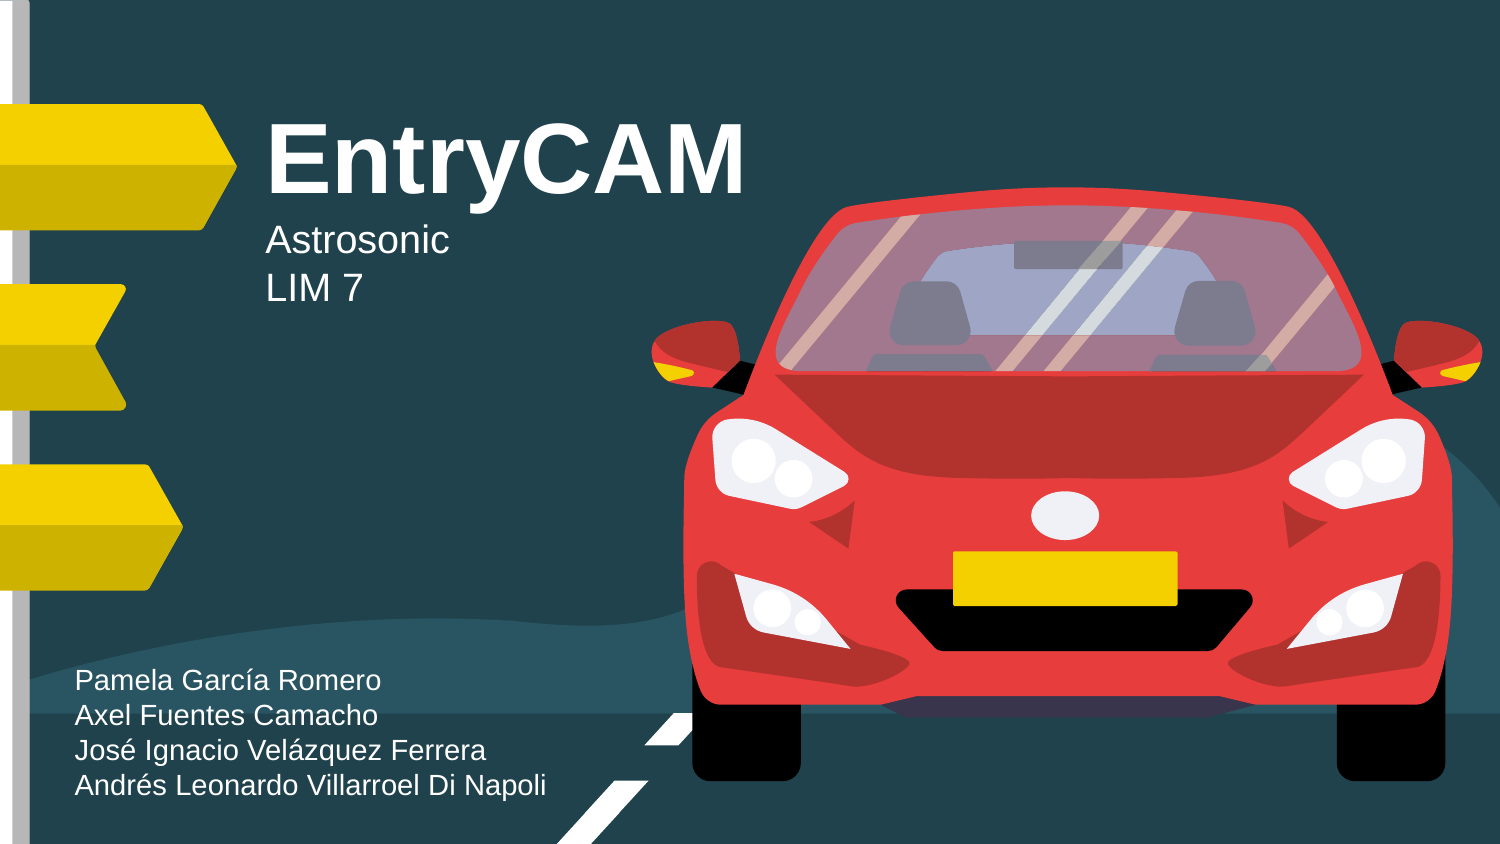

# EntryCAM
Astrosonic
LIM 7

Pamela García Romero
Axel Fuentes Camacho
José Ignacio Velázquez Ferrera
Andrés Leonardo Villarroel Di Napoli